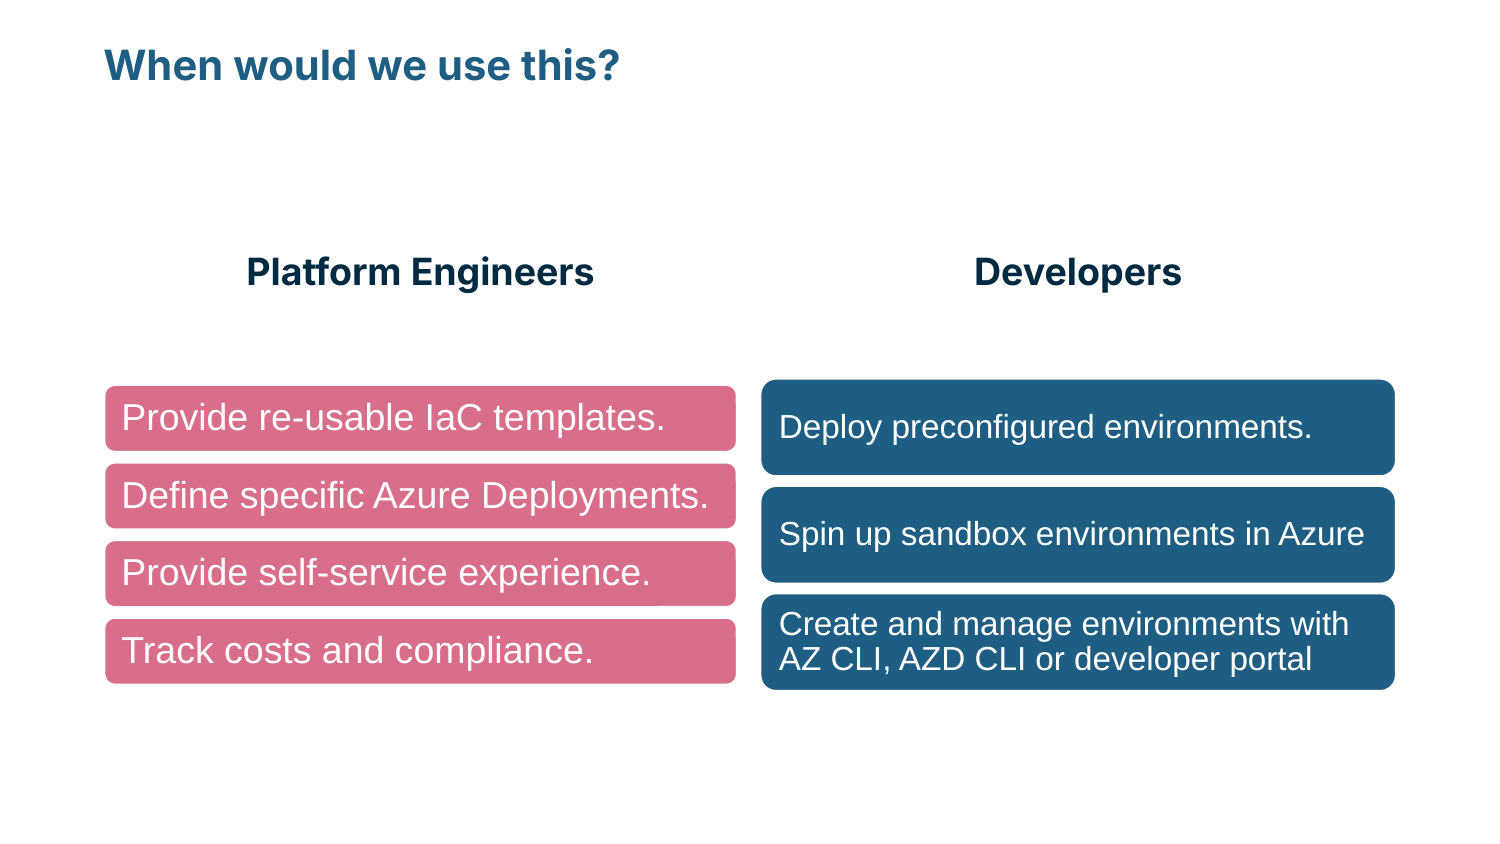

# When would we use this?
Platform Engineers
Developers
Provide re-usable IaC templates.
Define specific Azure Deployments.
Provide self-service experience.
Track costs and compliance.
Deploy preconfigured environments.
Spin up sandbox environments in Azure
Create and manage environments with AZ CLI, AZD CLI or developer portal